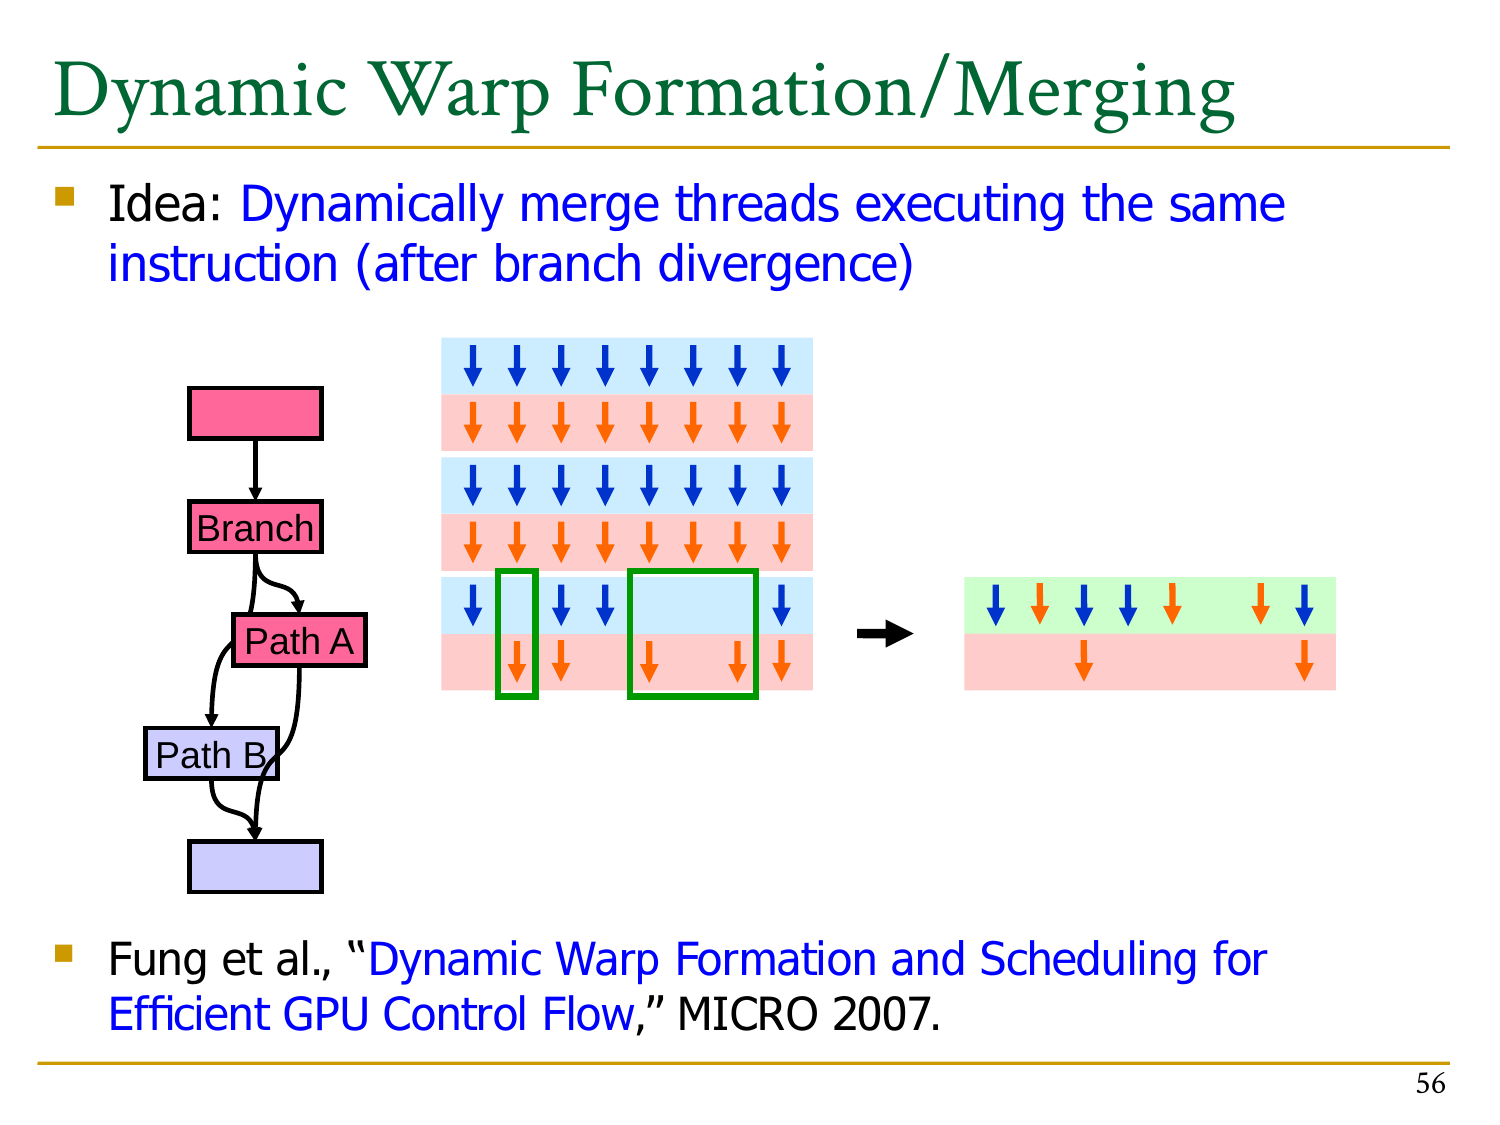

# Dynamic Warp Formation/Merging
Idea: Dynamically merge threads executing the same instruction (after branch divergence)

Fung et al., “Dynamic Warp Formation and Scheduling for Efficient GPU Control Flow,” MICRO 2007.

Branch
Path A
Path B

Branch

Path A

56